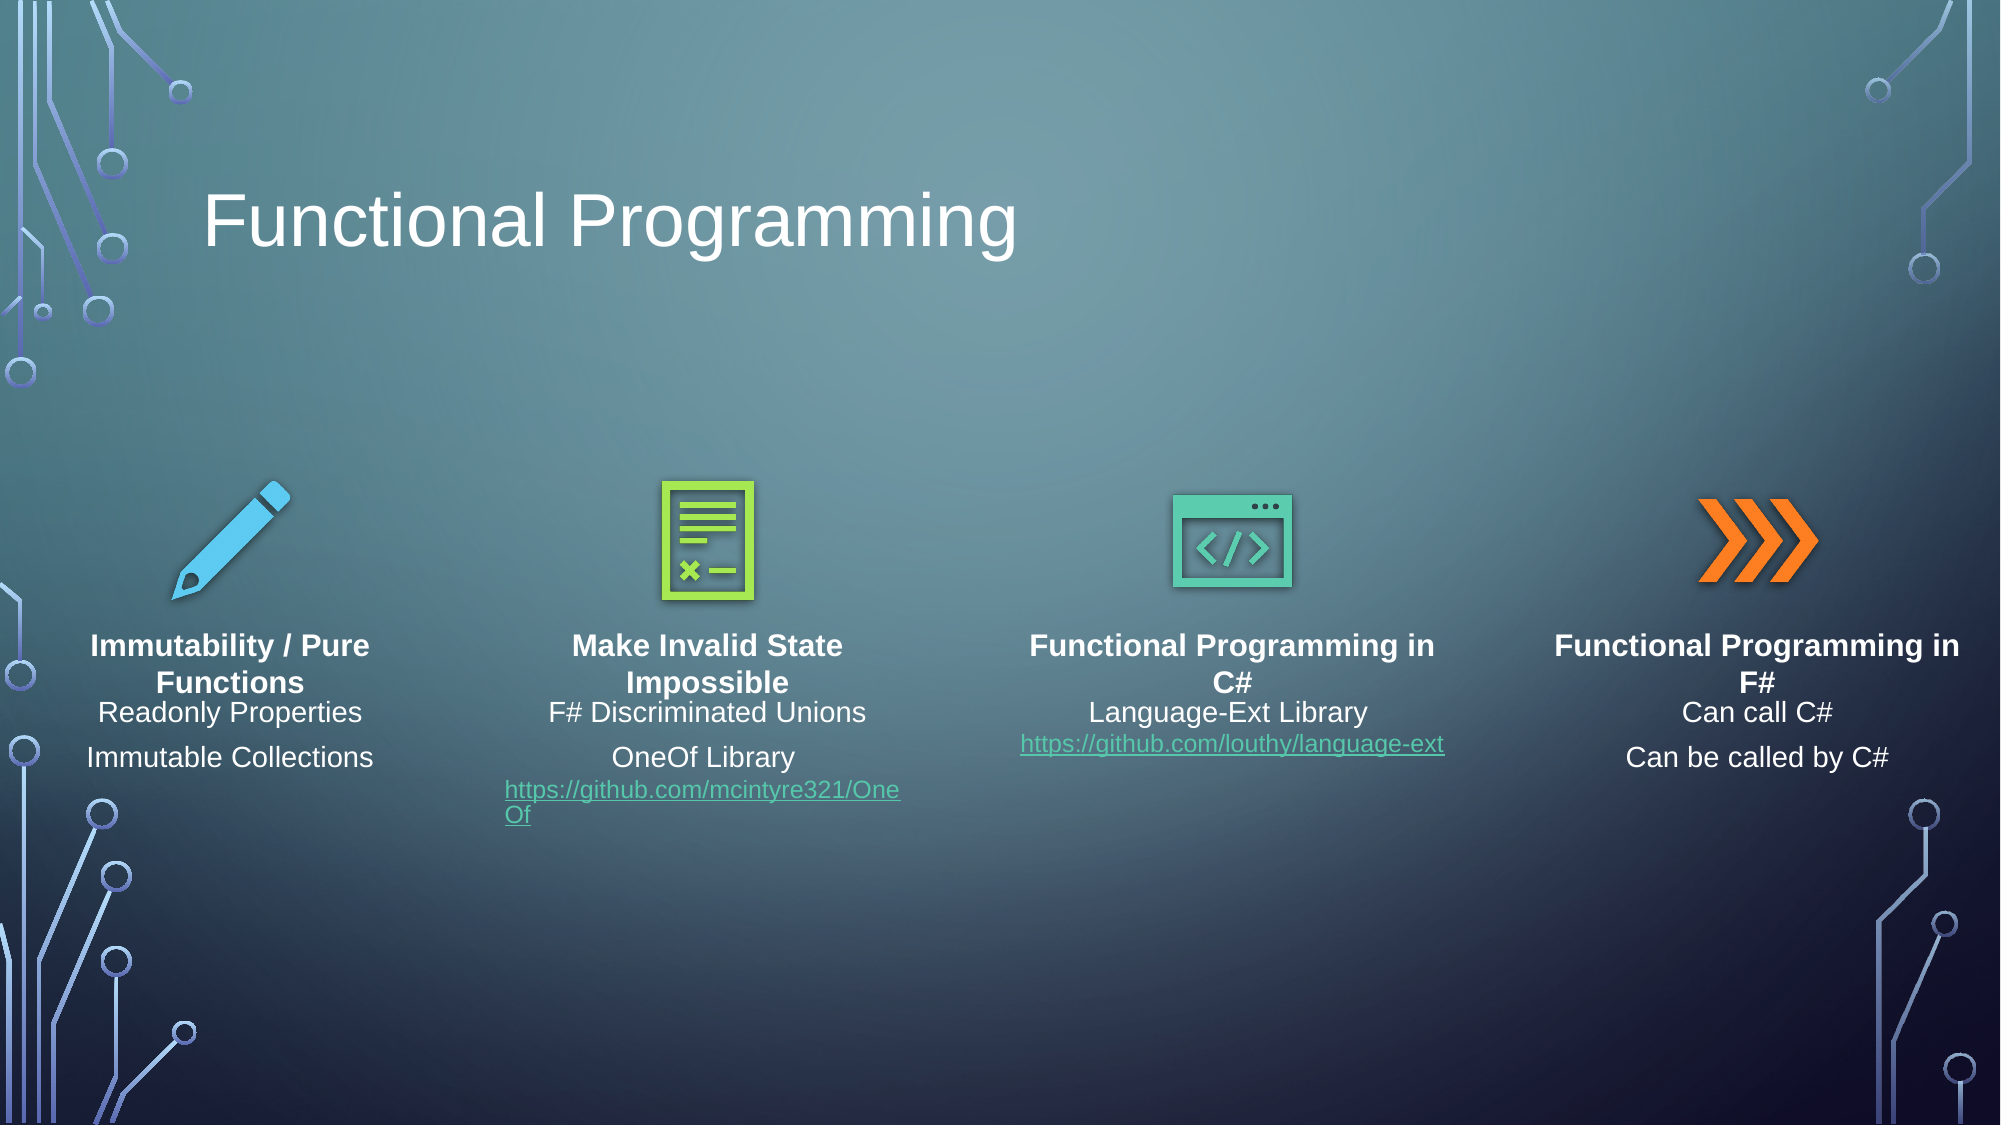

# Functional Programming
Immutability / Pure Functions
Readonly Properties
Immutable Collections
Make Invalid State Impossible
F# Discriminated Unions
OneOf Library https://github.com/mcintyre321/OneOf
Functional Programming in C#
Language-Ext Library https://github.com/louthy/language-ext
Functional Programming in F#
Can call C#
Can be called by C#